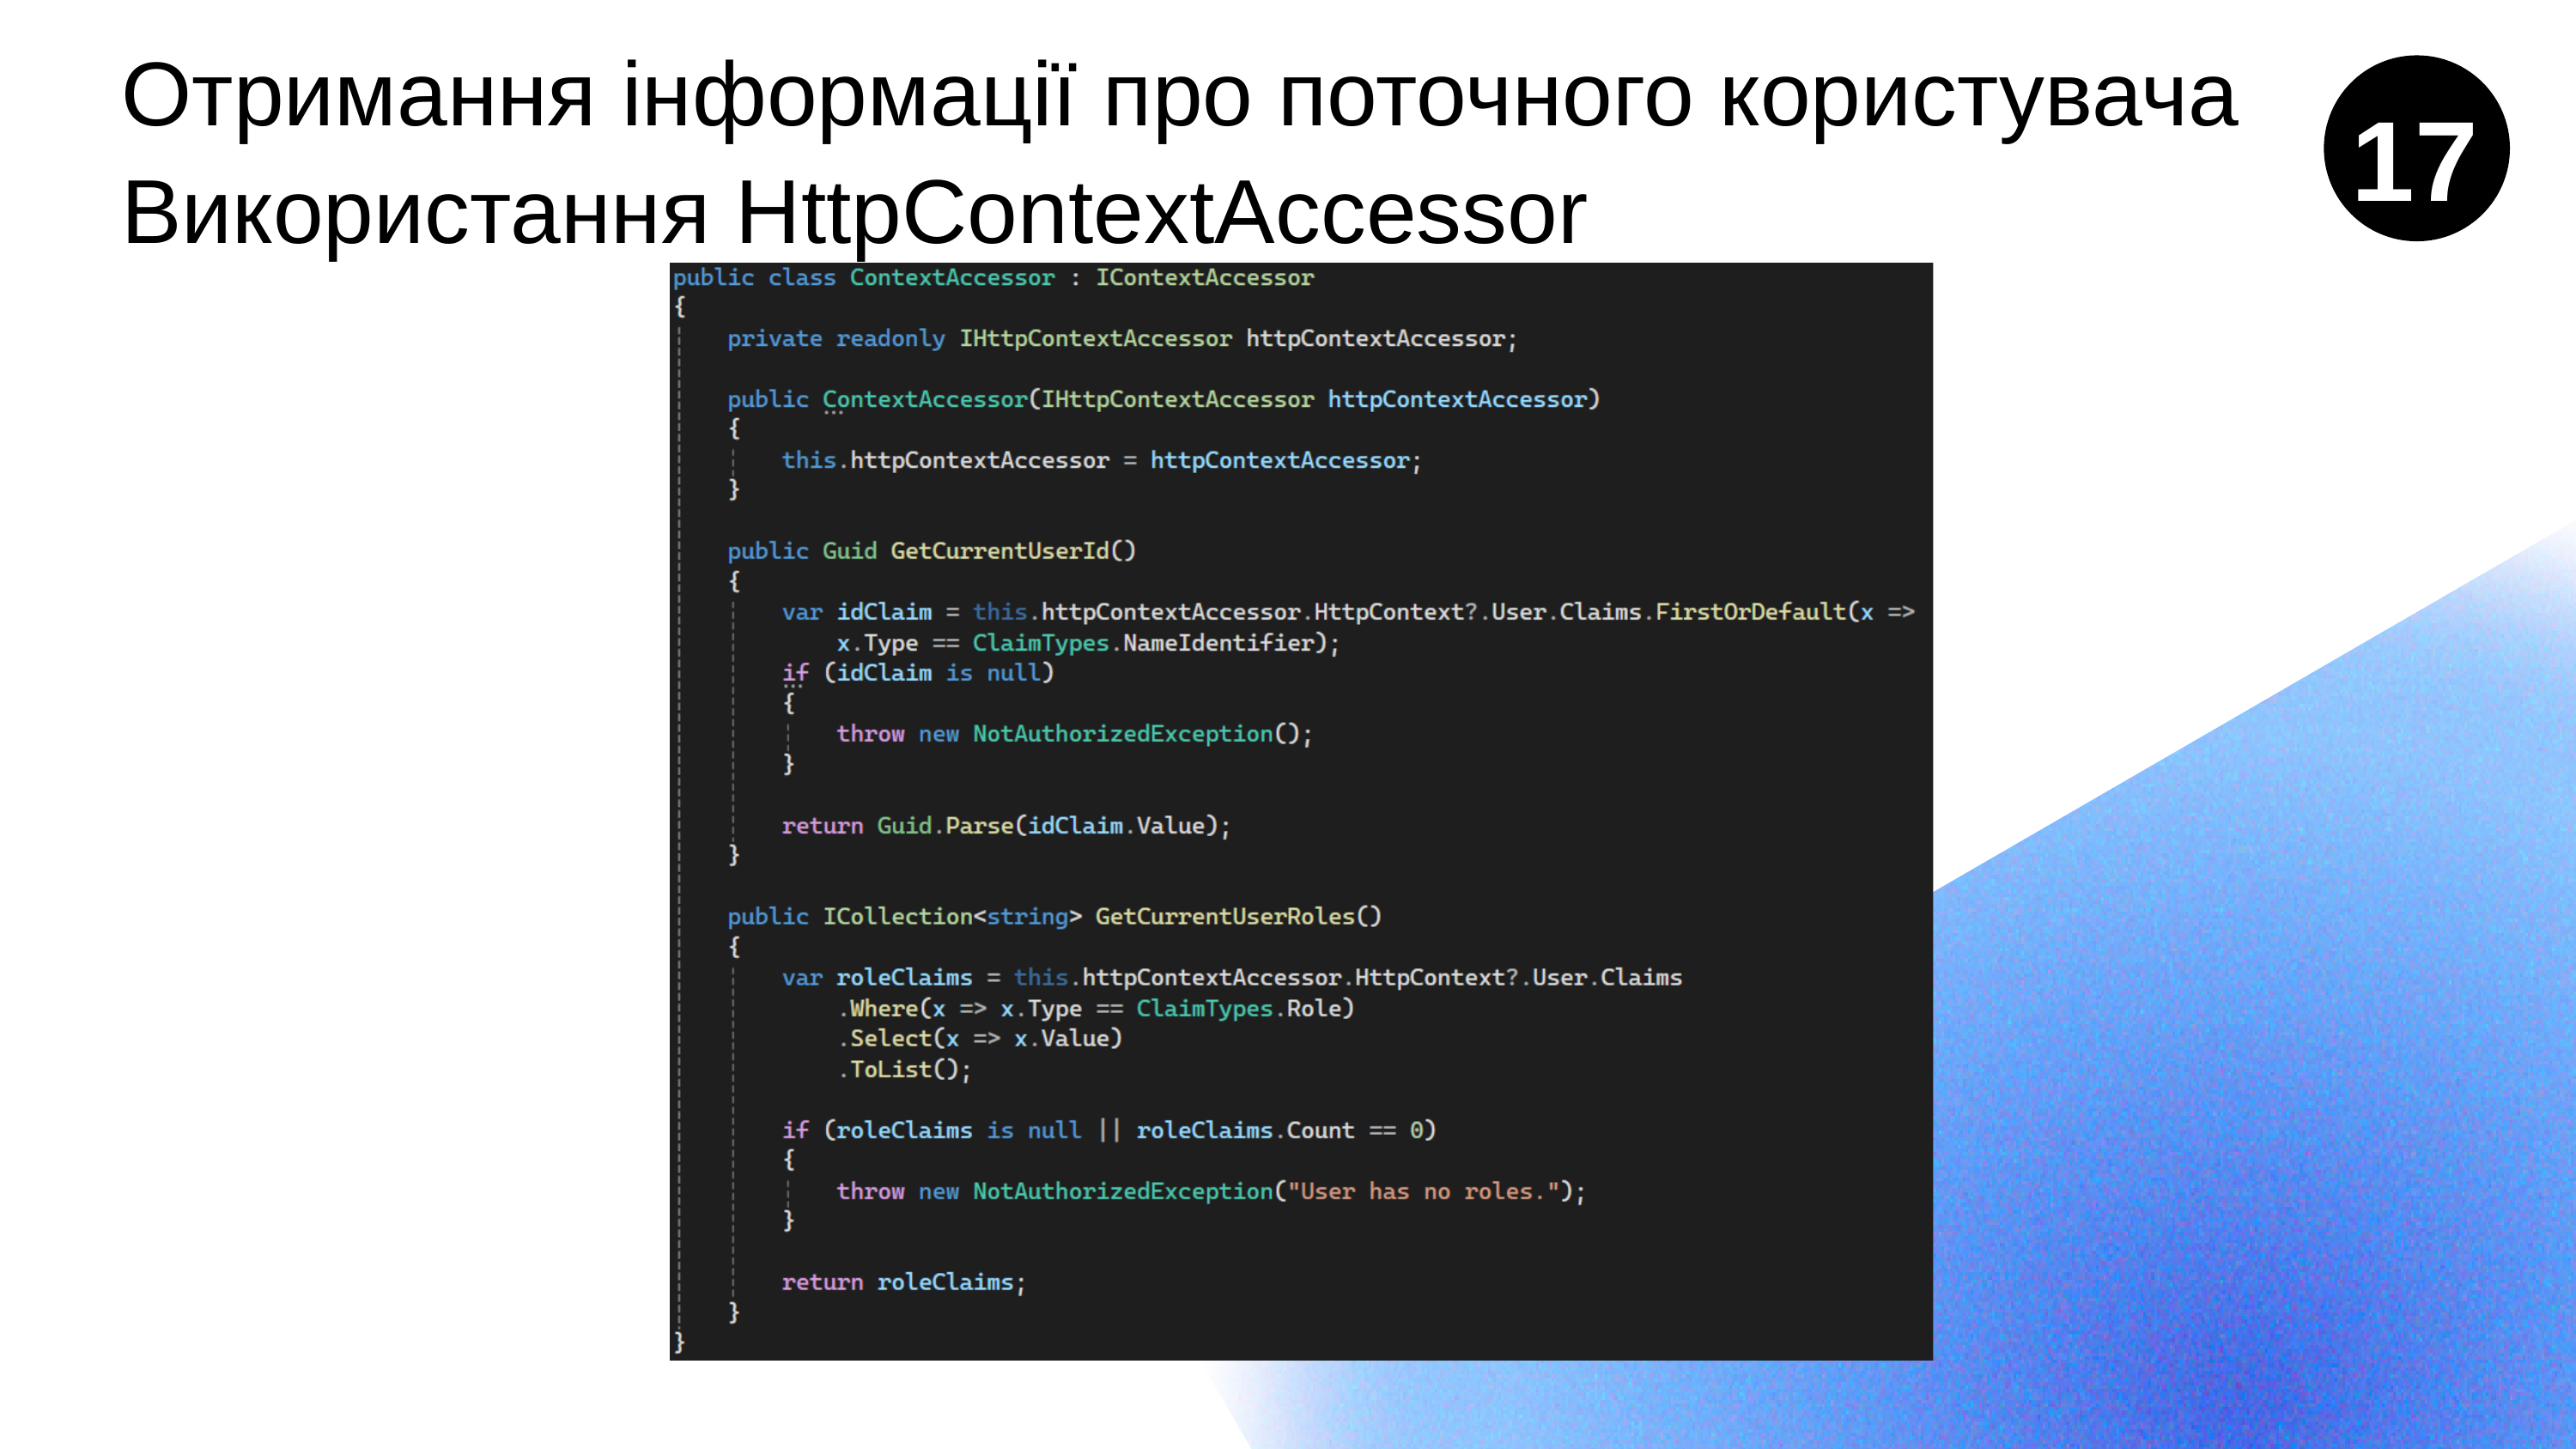

Отримання інформації про поточного користувача
Використання HttpContextAccessor

17